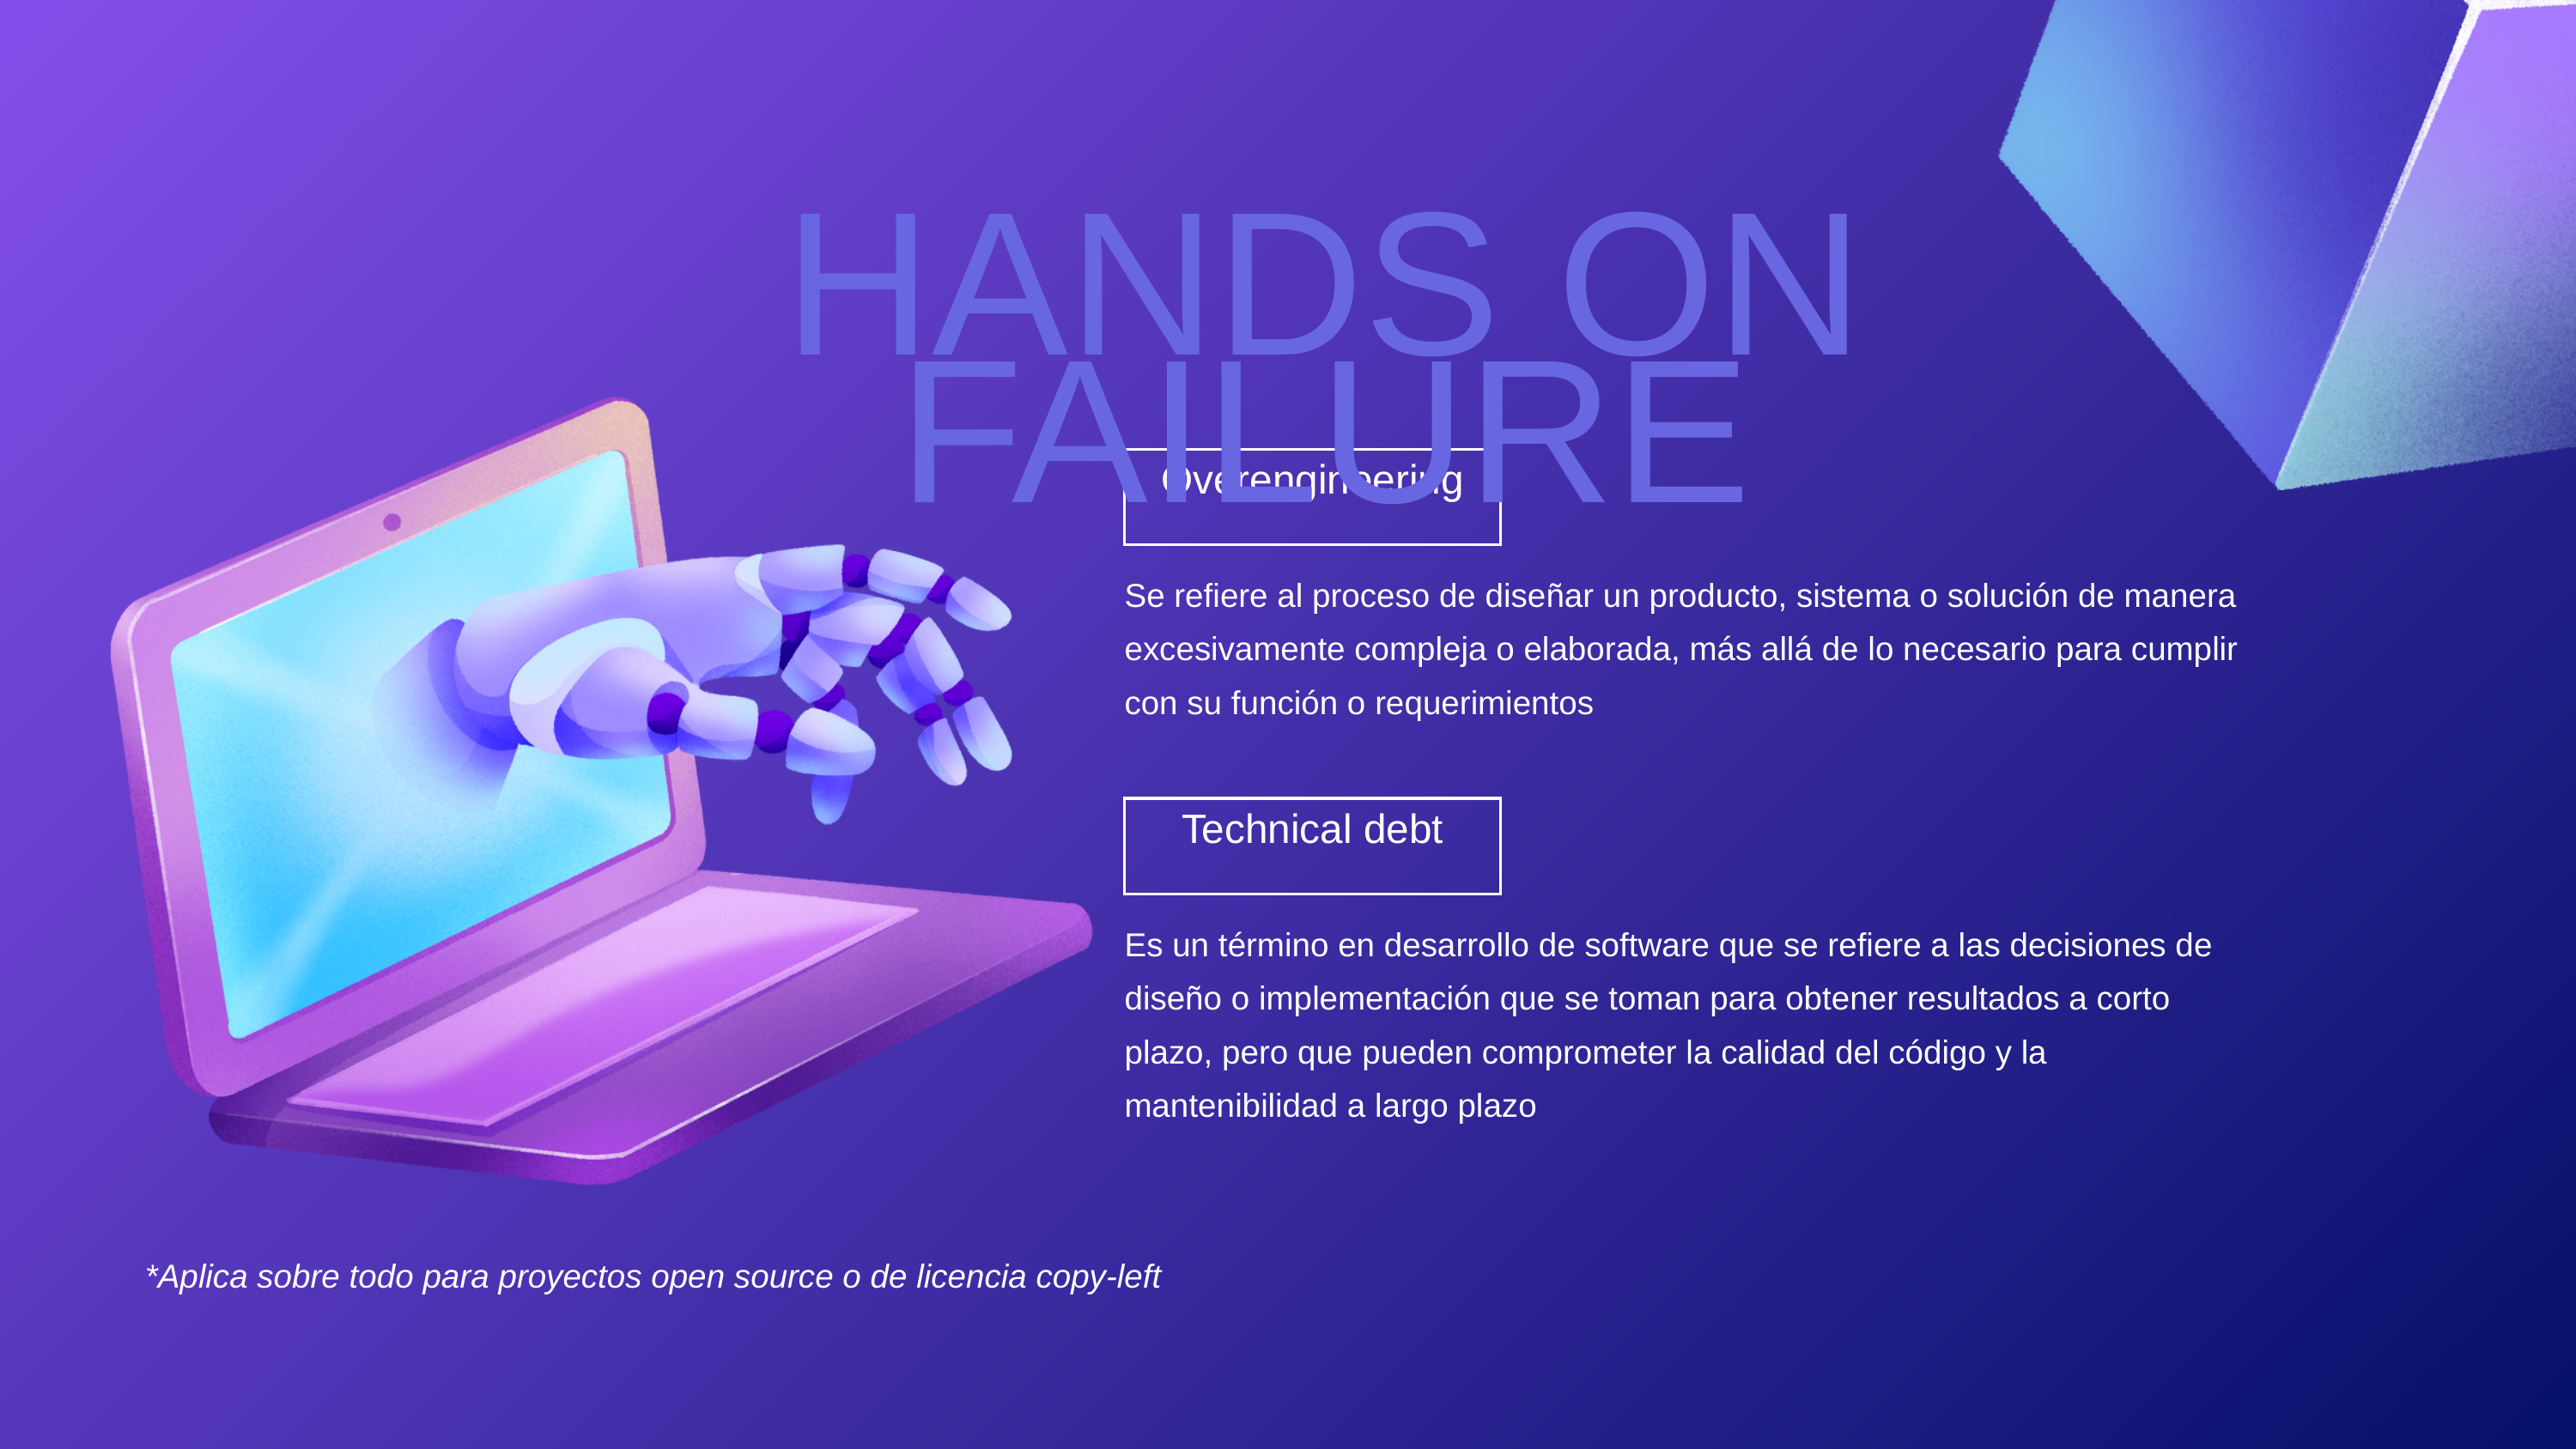

HANDS ON FAILURE

Overengineering
Se refiere al proceso de diseñar un producto, sistema o solución de manera excesivamente compleja o elaborada, más allá de lo necesario para cumplir con su función o requerimientos

Technical debt
Es un término en desarrollo de software que se refiere a las decisiones de diseño o implementación que se toman para obtener resultados a corto plazo, pero que pueden comprometer la calidad del código y la mantenibilidad a largo plazo
*Aplica sobre todo para proyectos open source o de licencia copy-left